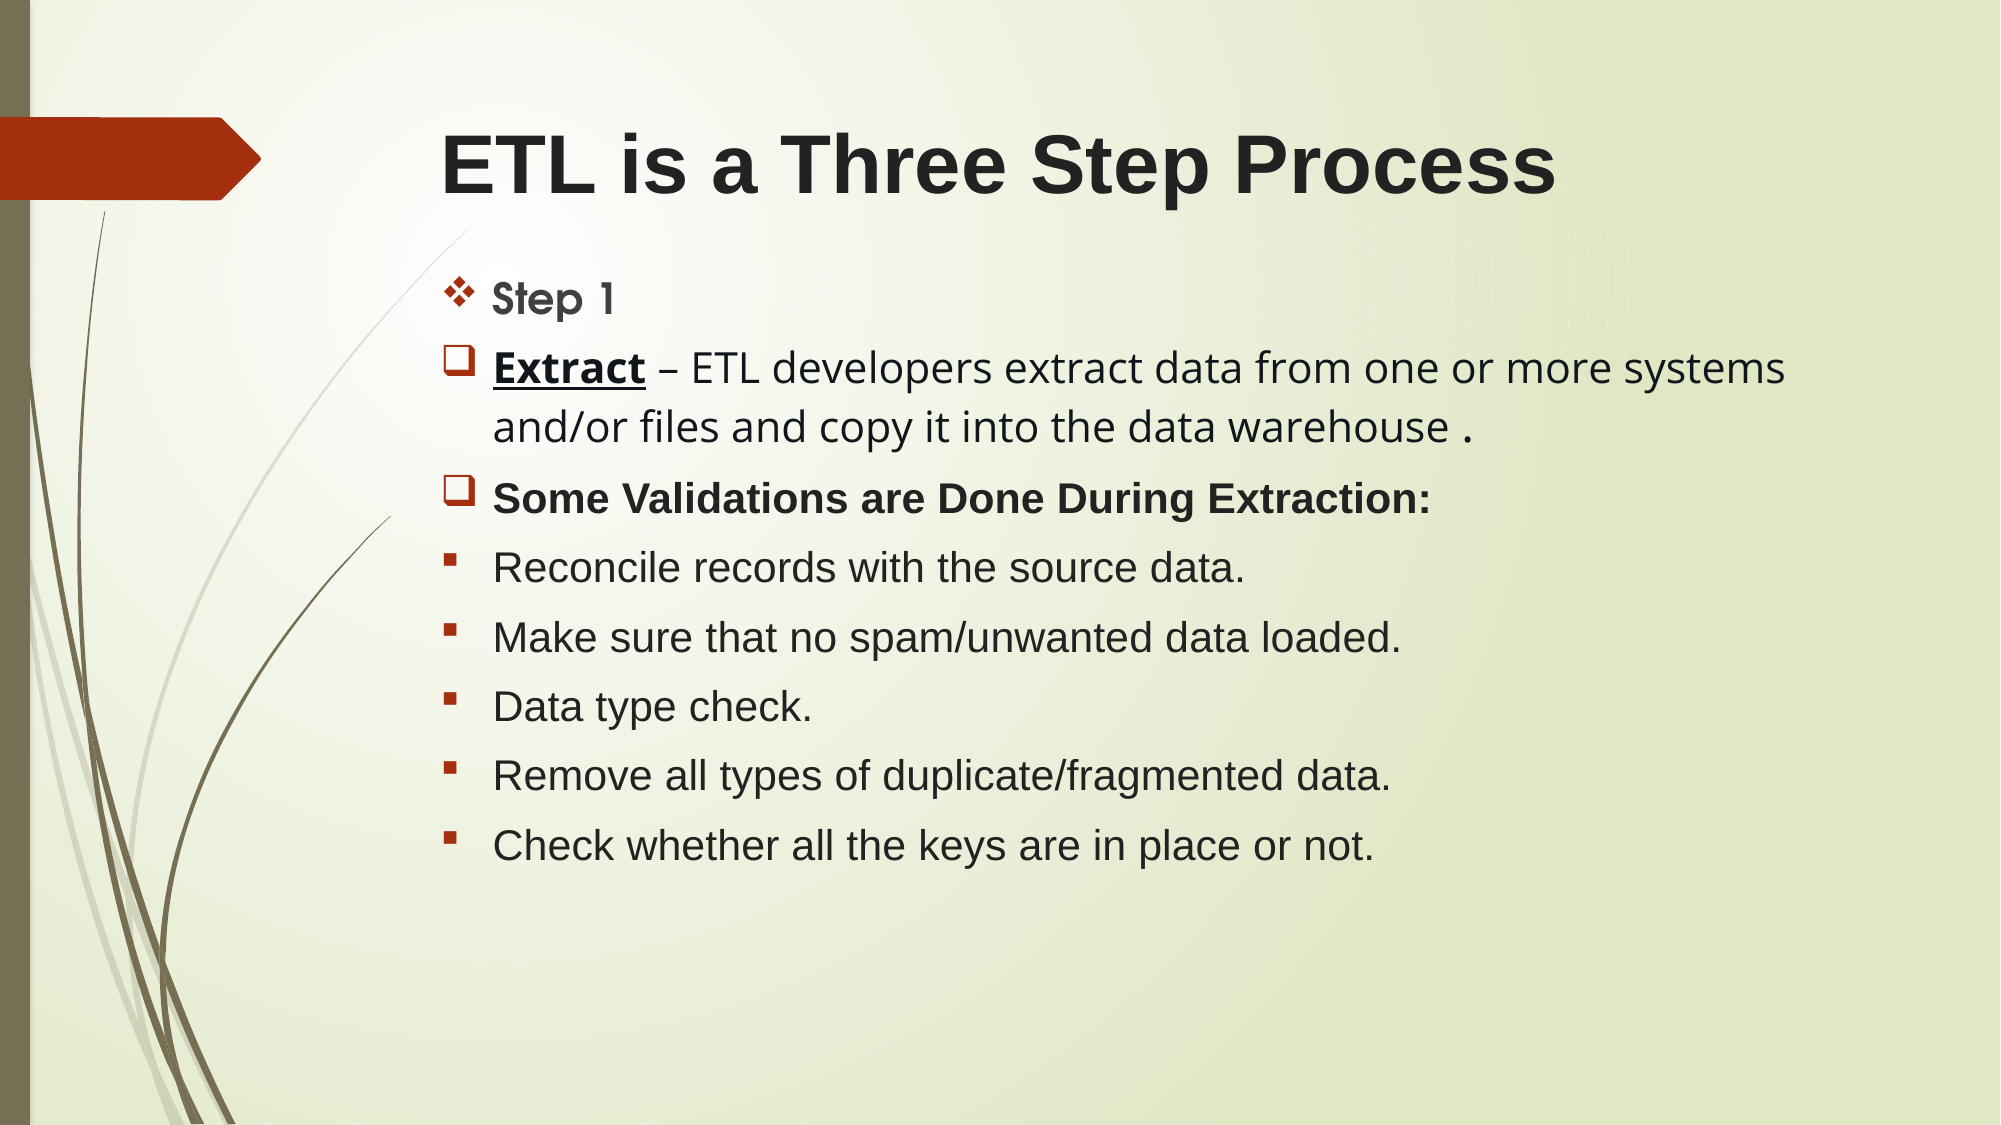

# ETL is a Three Step Process
Step 1
Extract – ETL developers extract data from one or more systems and/or files and copy it into the data warehouse .
Some Validations are Done During Extraction:
Reconcile records with the source data.
Make sure that no spam/unwanted data loaded.
Data type check.
Remove all types of duplicate/fragmented data.
Check whether all the keys are in place or not.